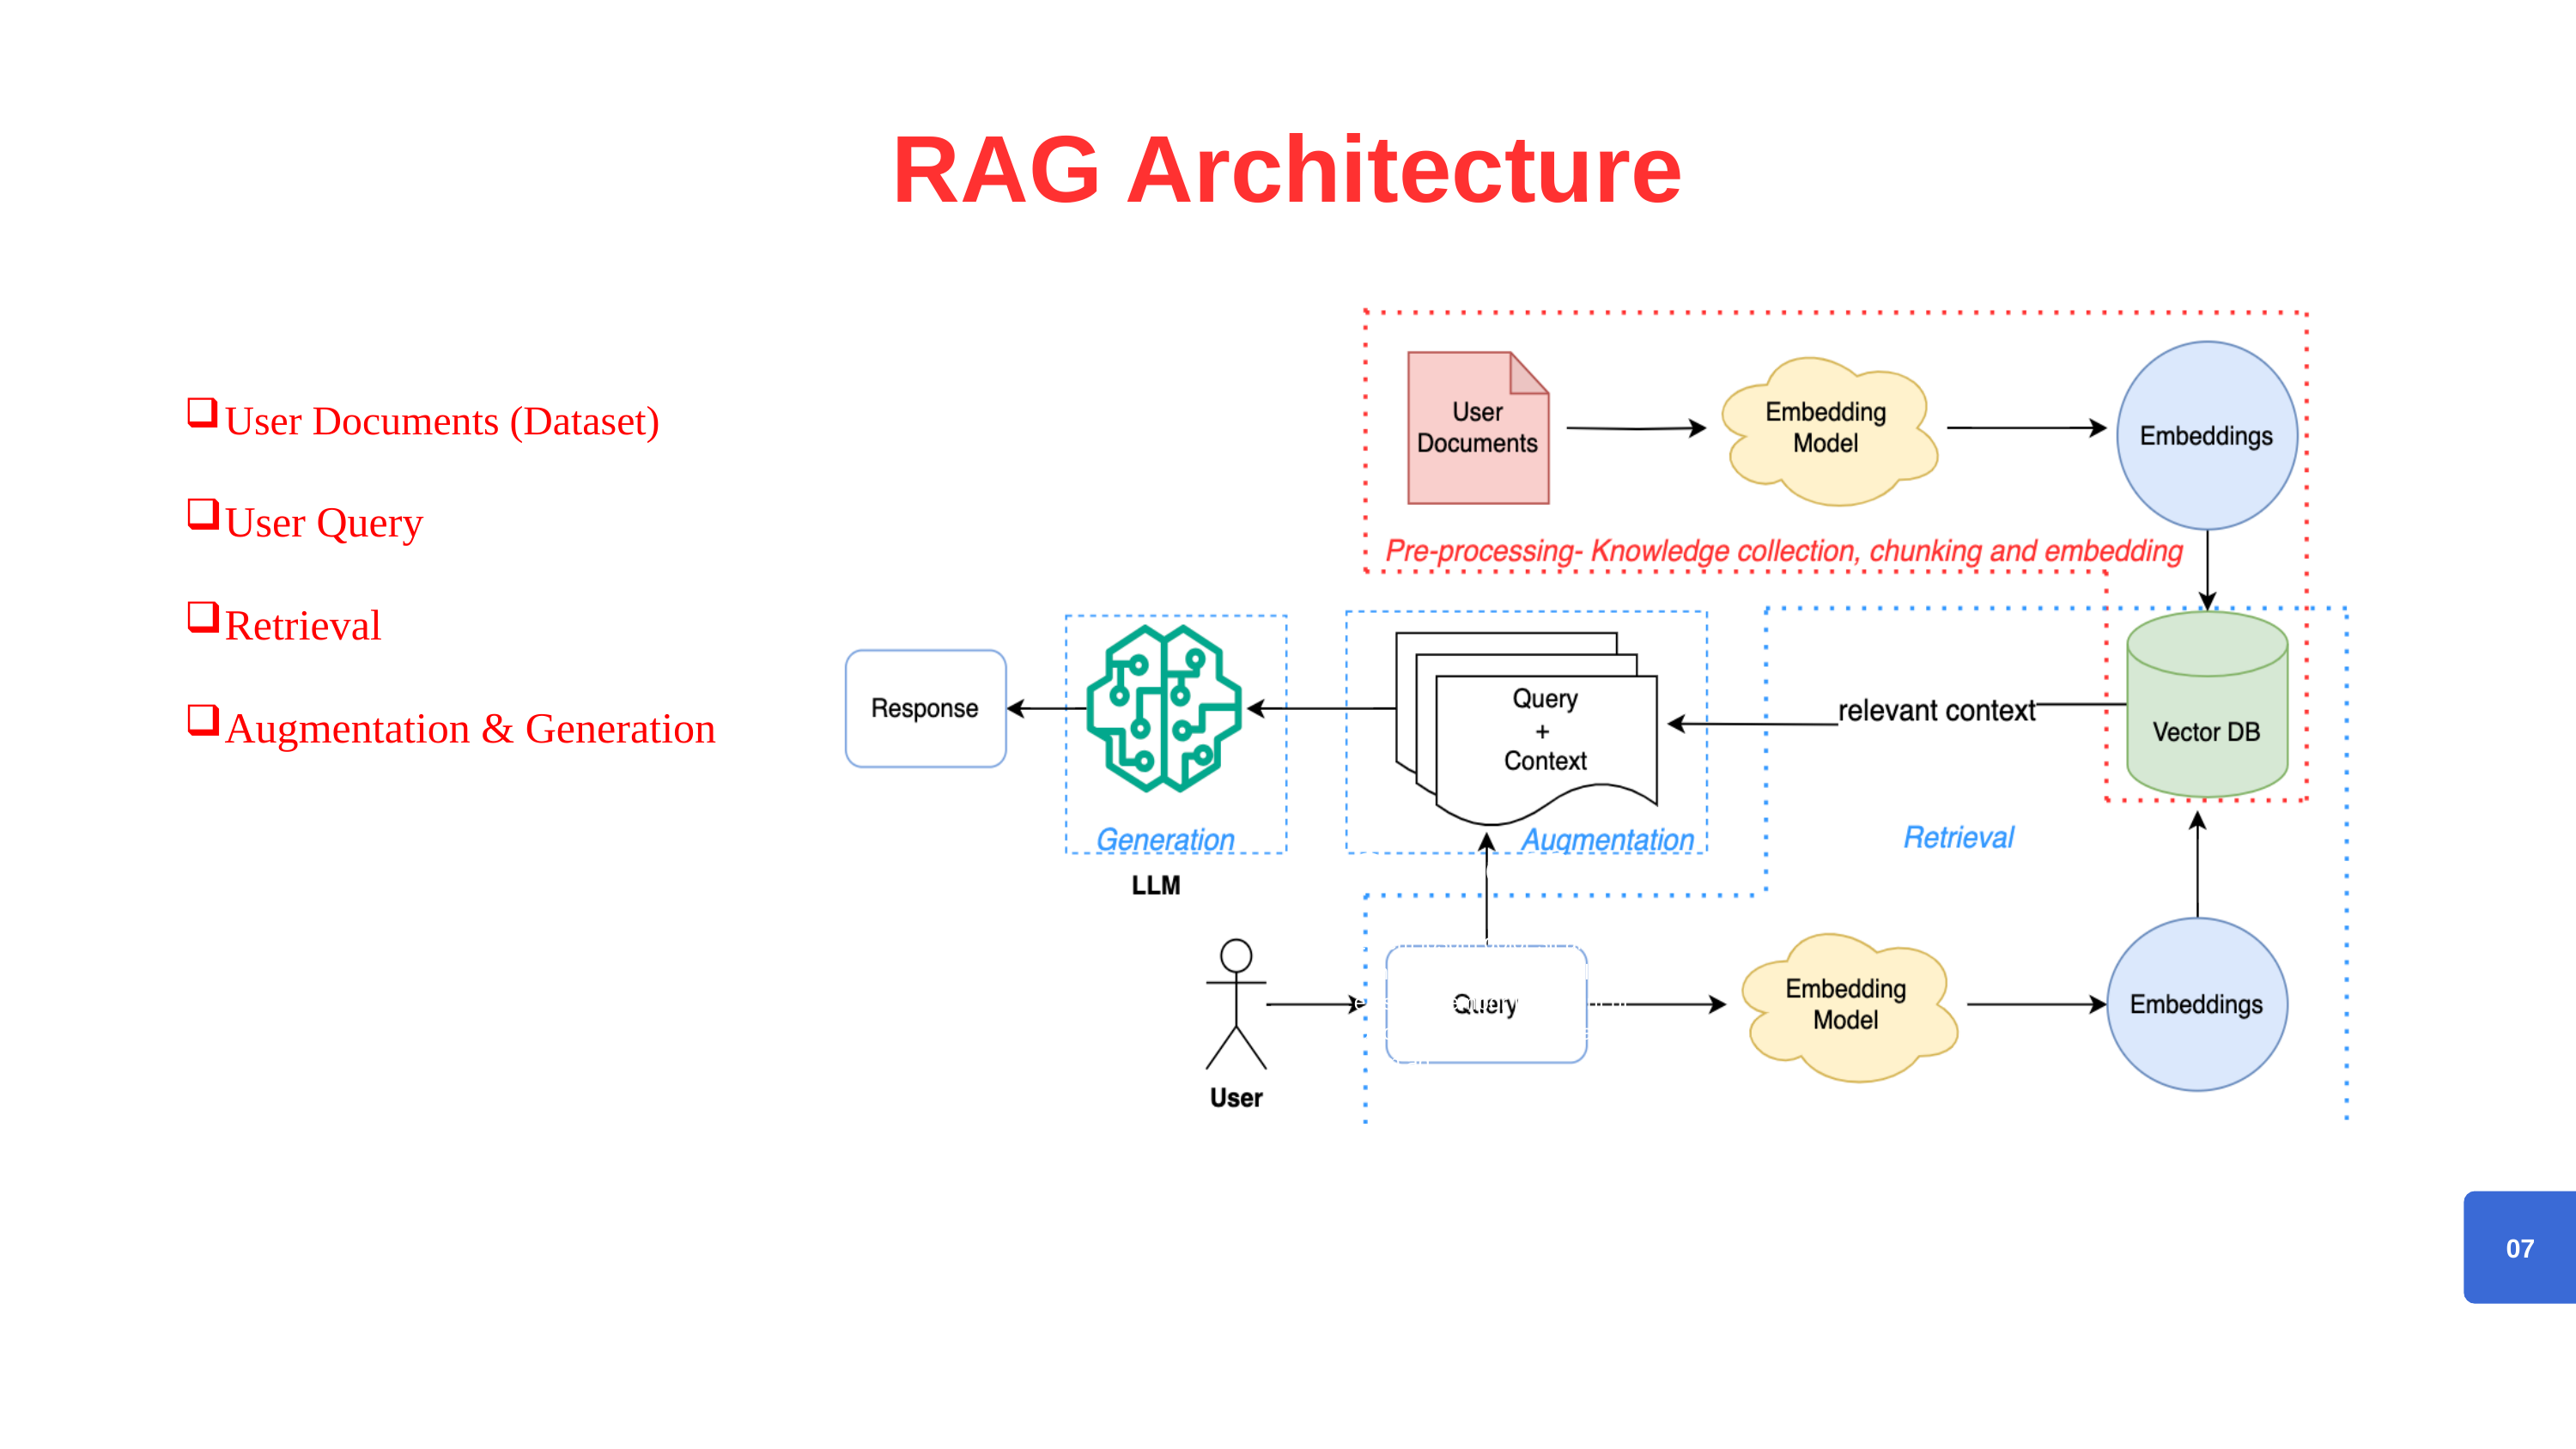

RAG Architecture

User Documents (Dataset)
User Query
Retrieval
Augmentation & Generation

Service 03
Lorem ipsum dolor sit amet, consectetur adipiscing elit, sed do eiusmod tempor incididunt ut labore et dolore magna aliqua. Ut enim ad

07